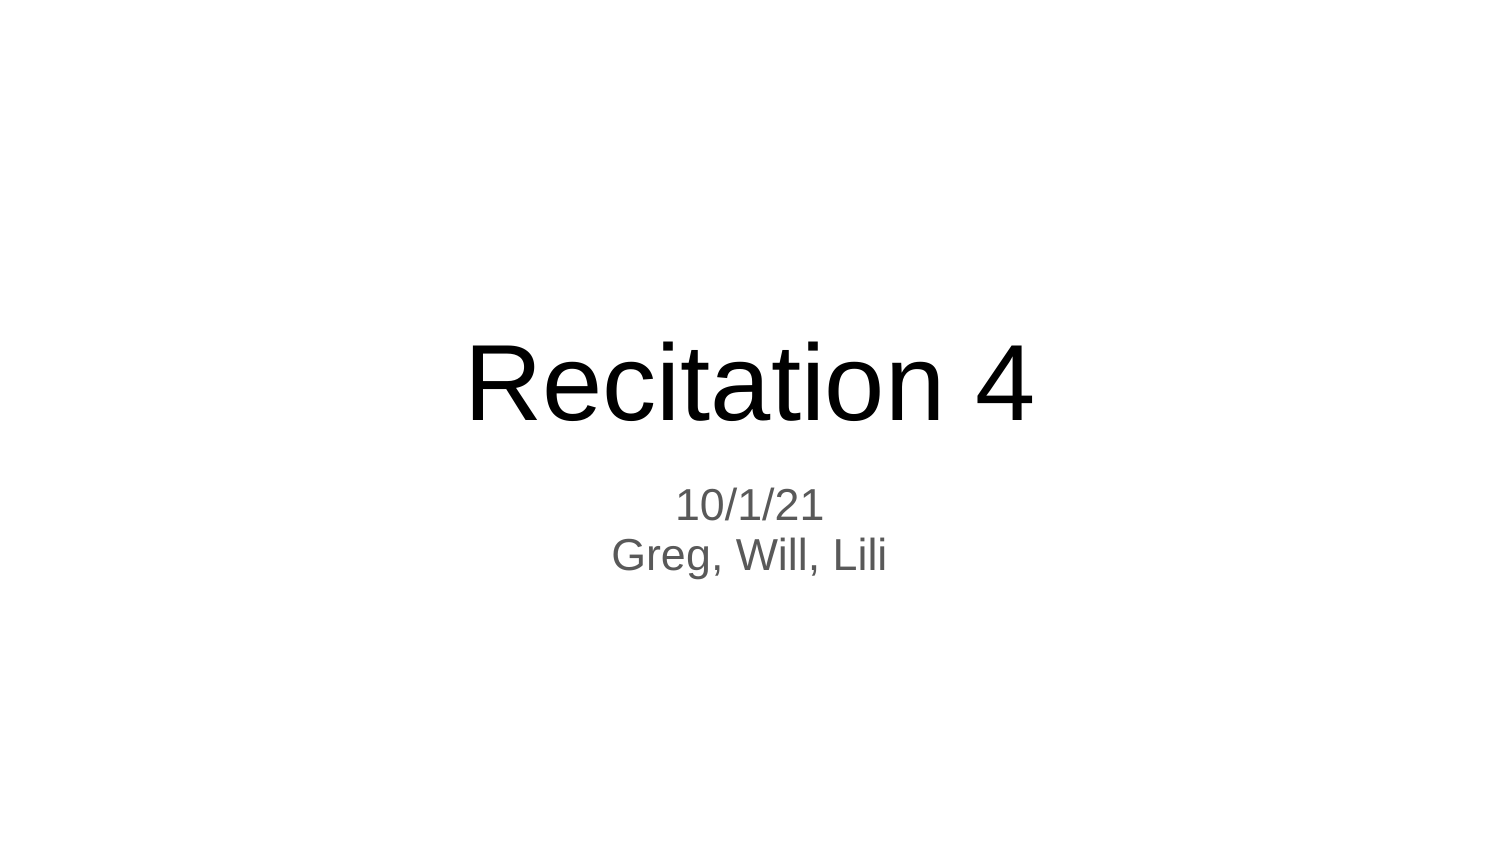

# Recitation 4
10/1/21
Greg, Will, Lili